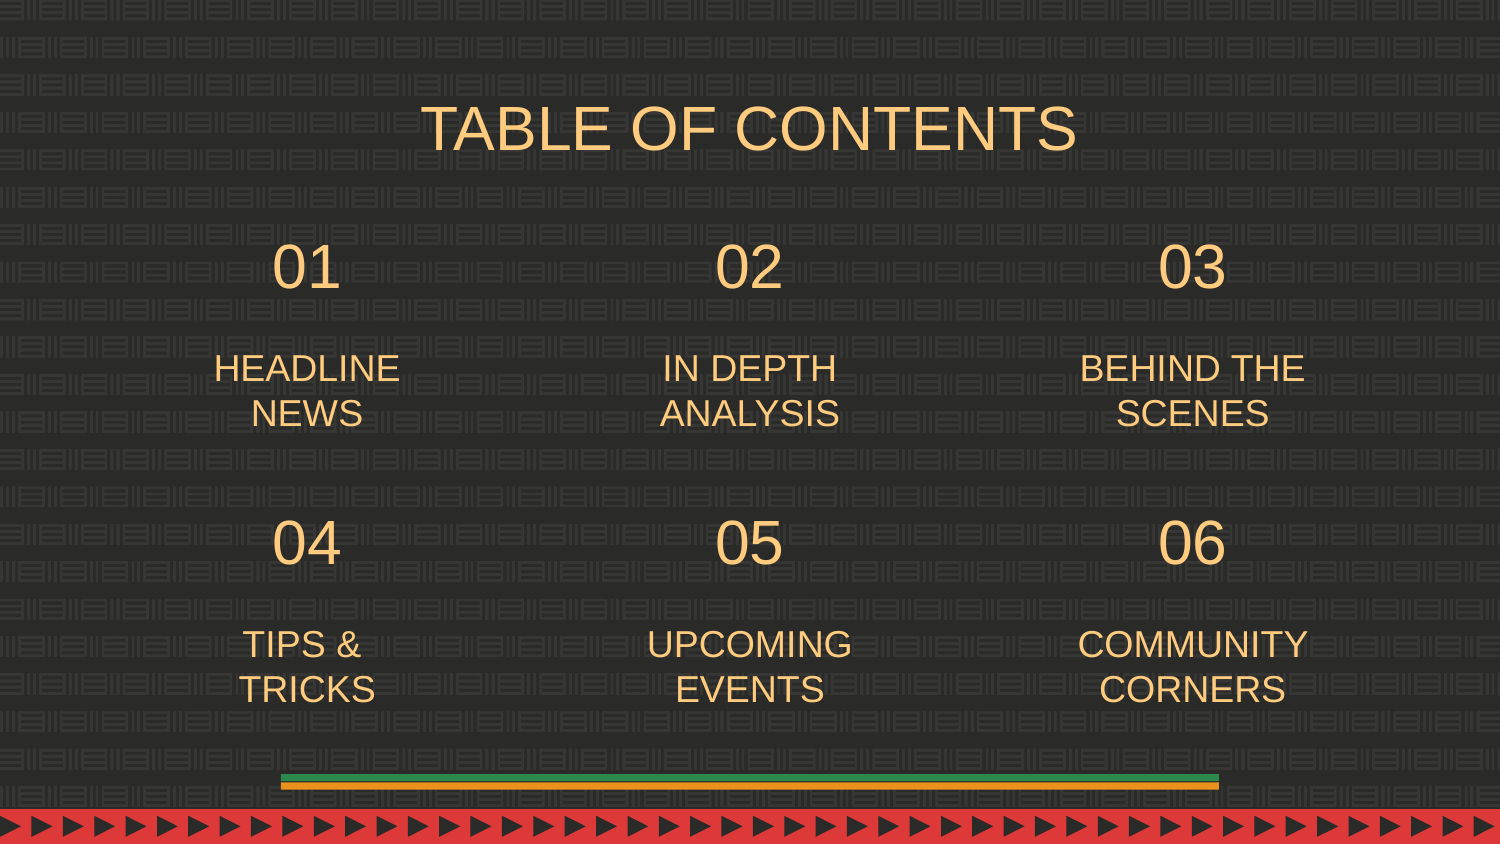

# TABLE OF CONTENTS
01
02
03
HEADLINE NEWS
IN DEPTH ANALYSIS
BEHIND THE SCENES
04
05
06
TIPS &
TRICKS
UPCOMING EVENTS
COMMUNITY CORNERS